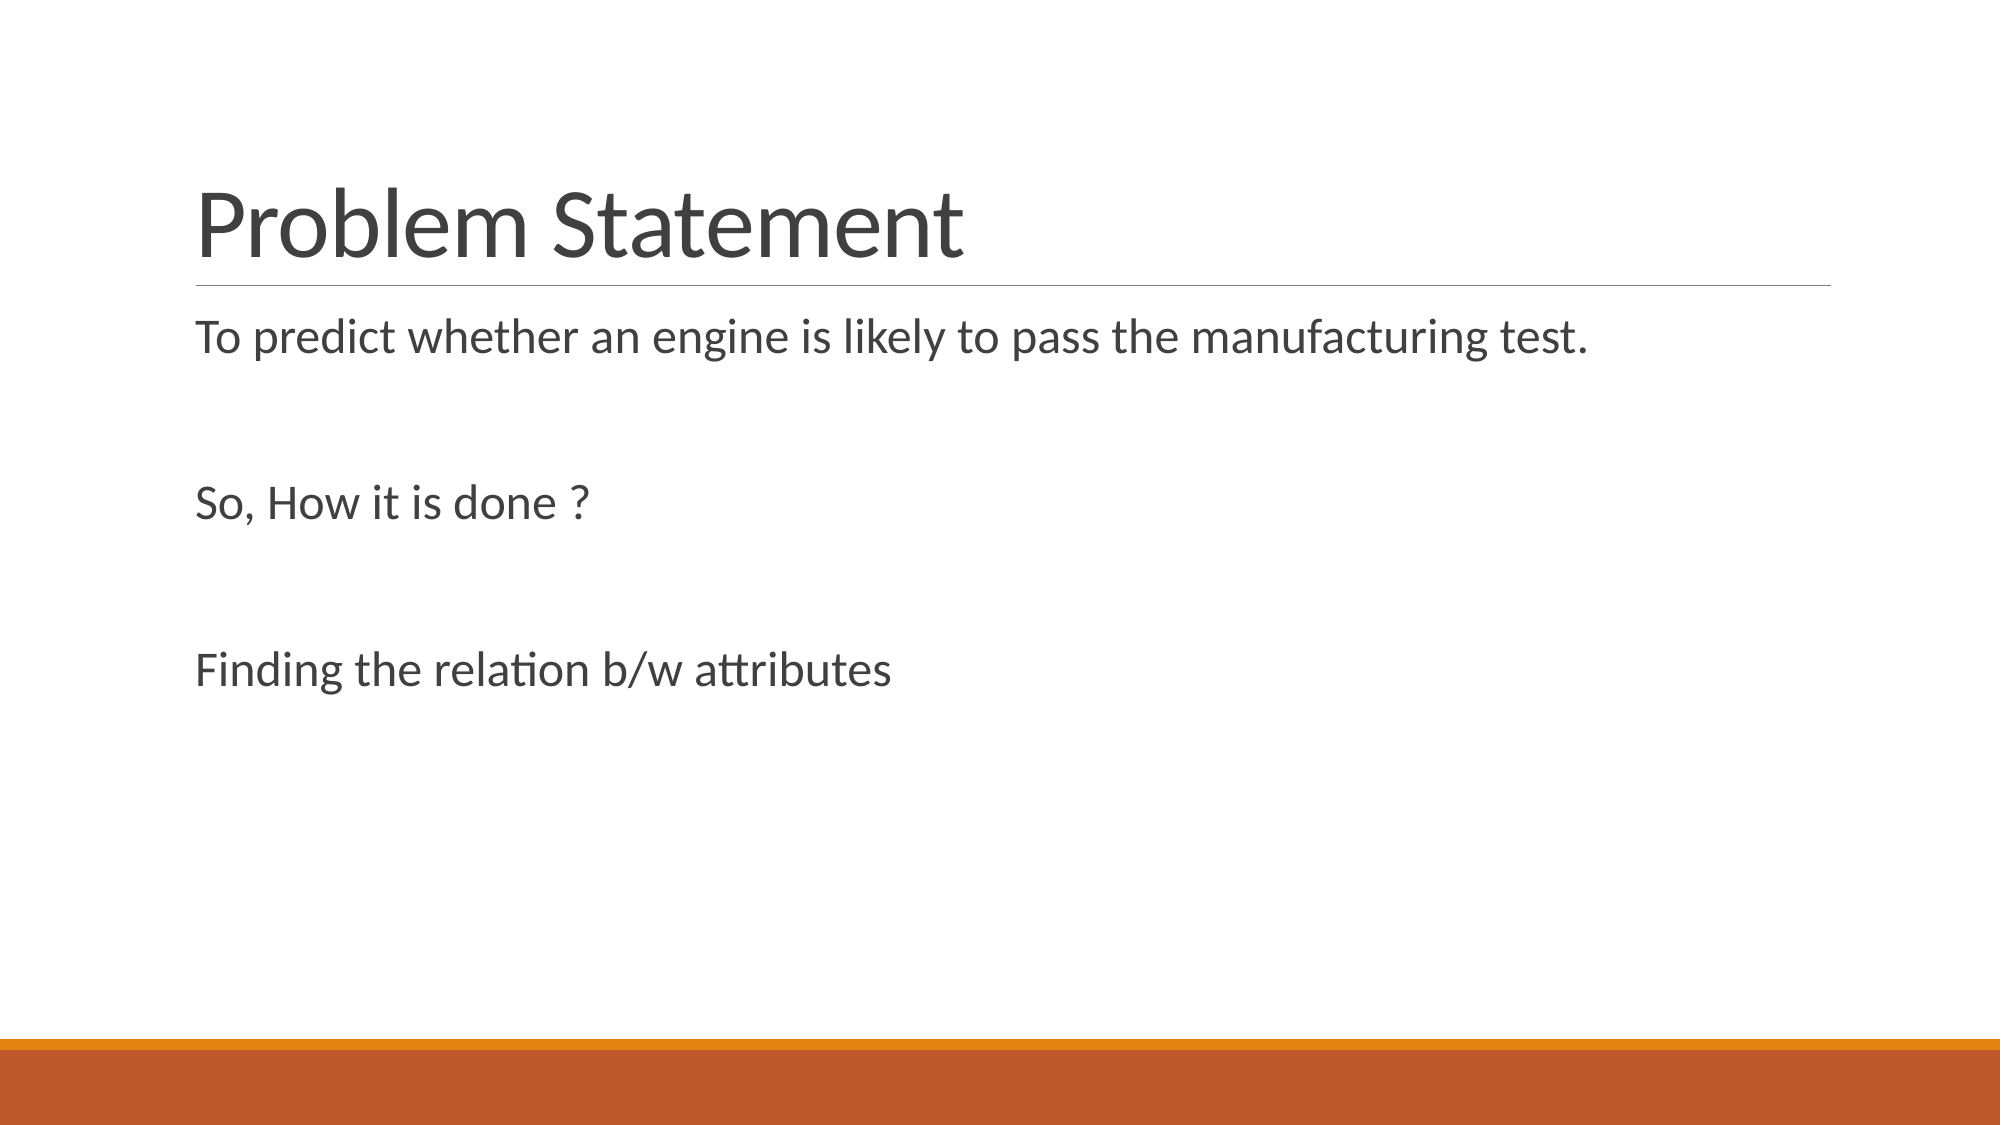

# Problem Statement
To predict whether an engine is likely to pass the manufacturing test.

So, How it is done ?

Finding the relation b/w attributes